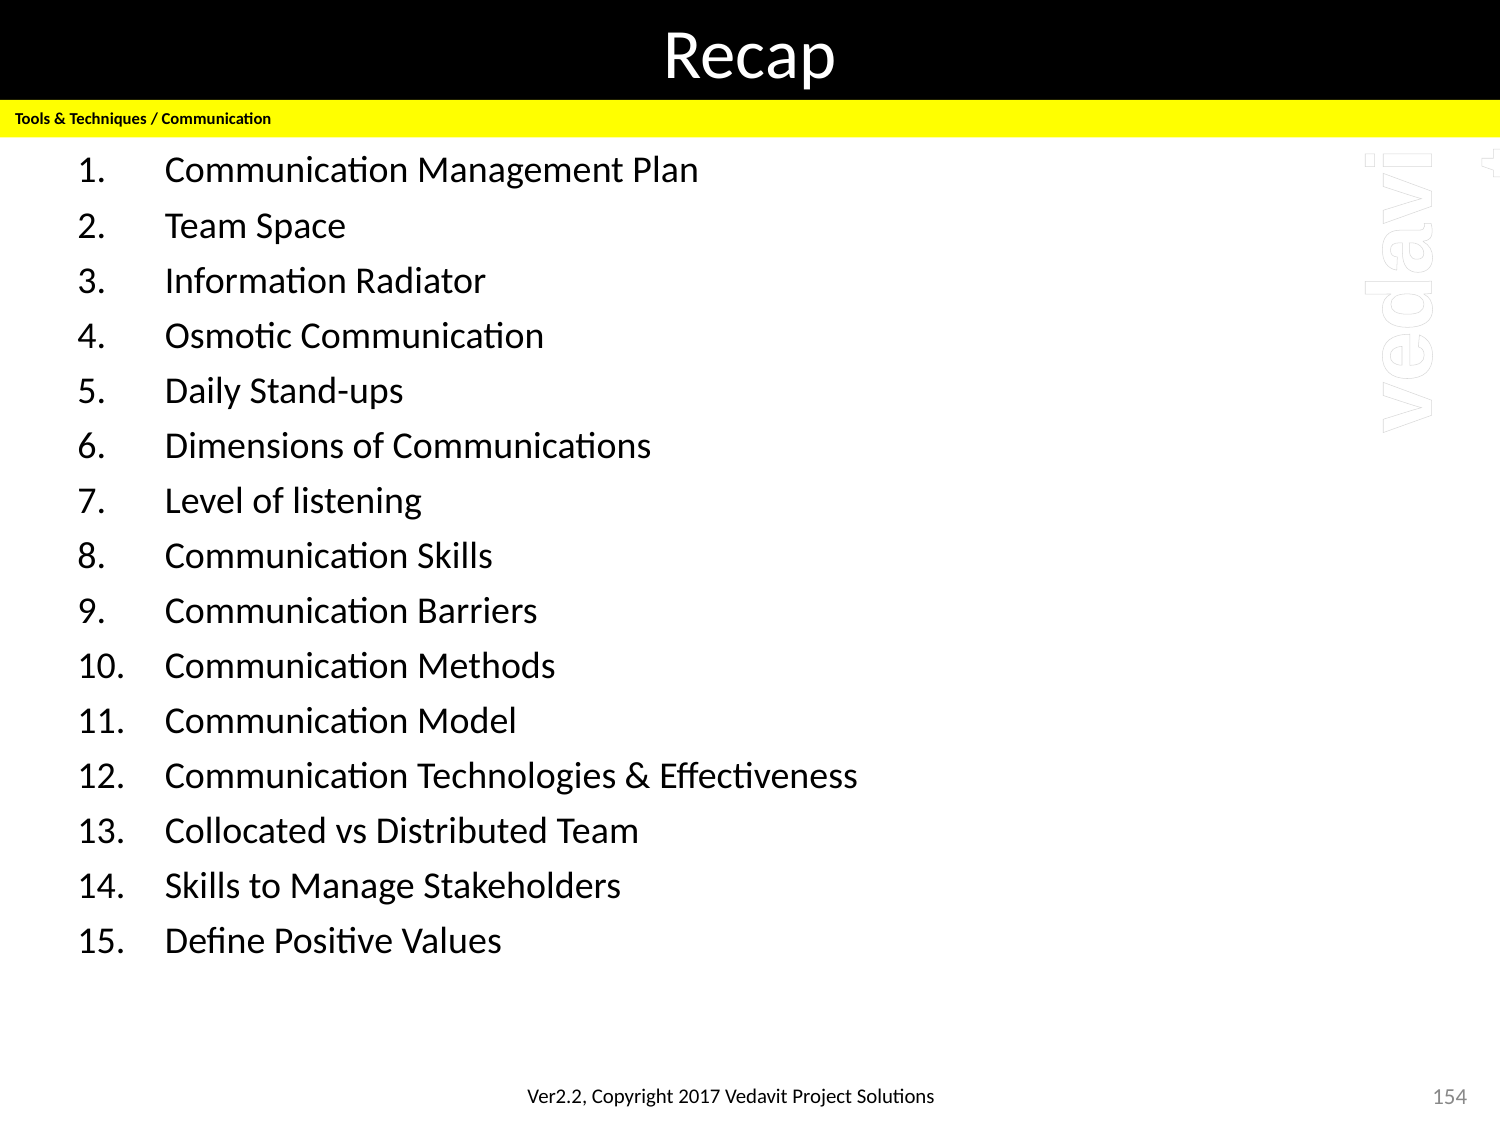

# Recap
Tools & Techniques / Communication
Communication Management Plan
Team Space
Information Radiator
Osmotic Communication
Daily Stand-ups
Dimensions of Communications
Level of listening
Communication Skills
Communication Barriers
Communication Methods
Communication Model
Communication Technologies & Effectiveness
Collocated vs Distributed Team
Skills to Manage Stakeholders
Define Positive Values

154